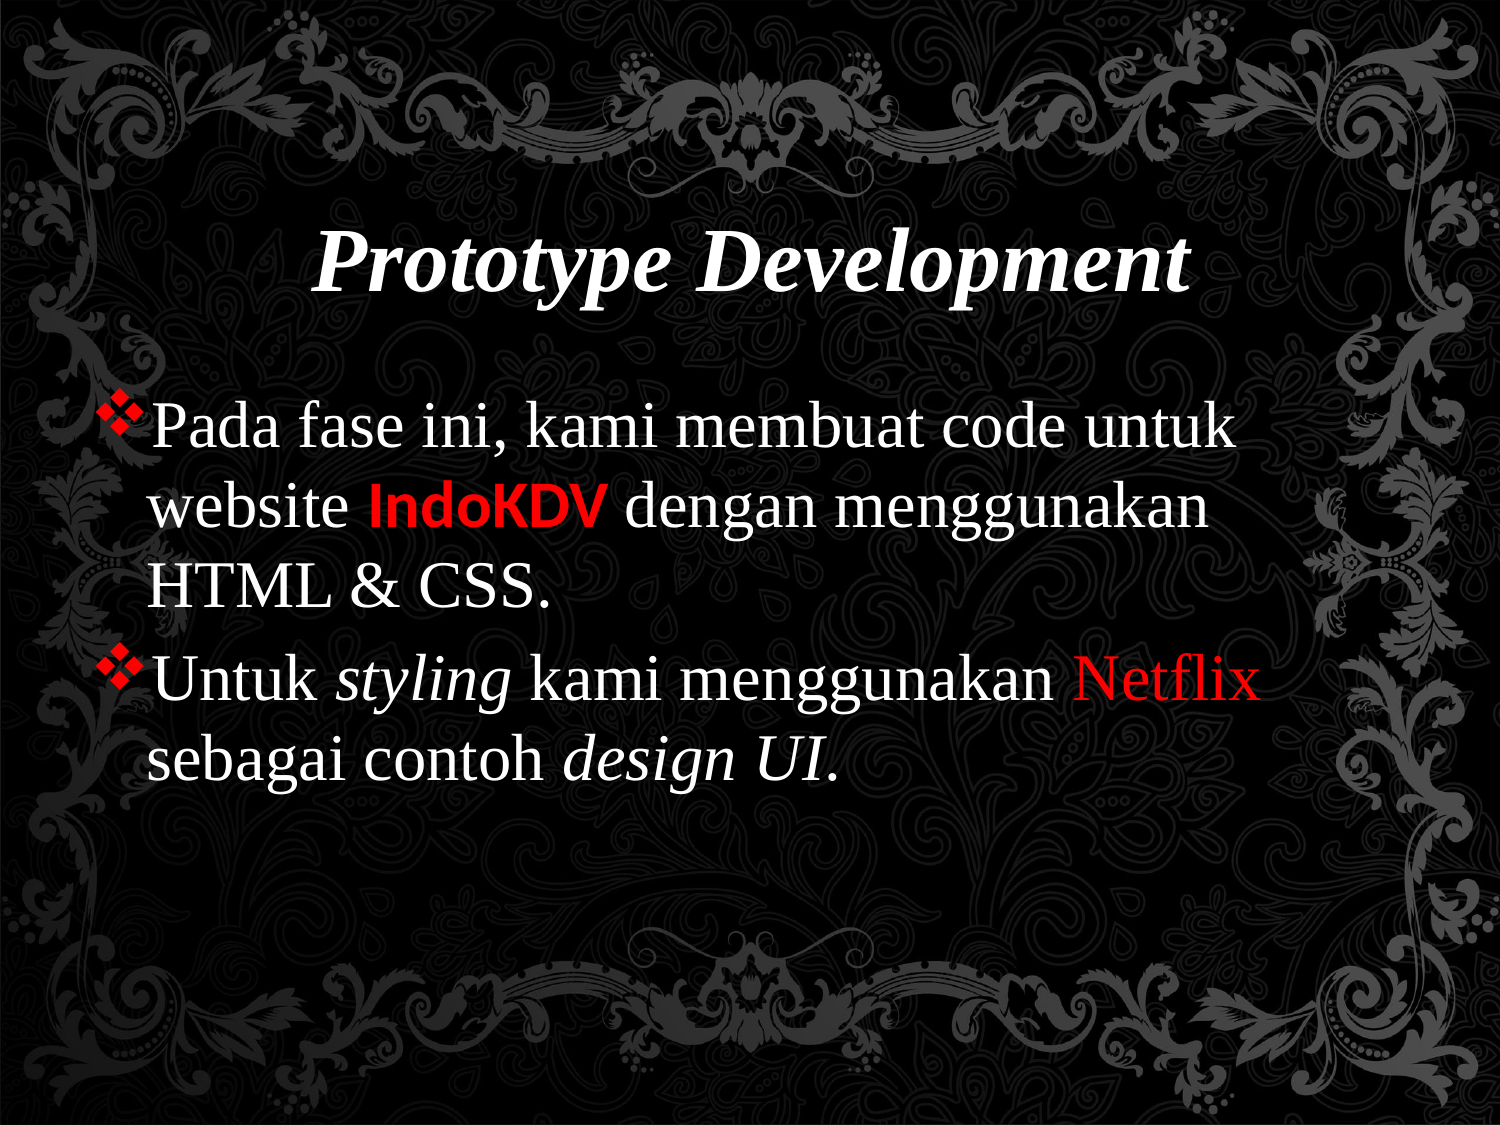

# Prototype Development
Pada fase ini, kami membuat code untuk website IndoKDV dengan menggunakan HTML & CSS.
Untuk styling kami menggunakan Netflix sebagai contoh design UI.